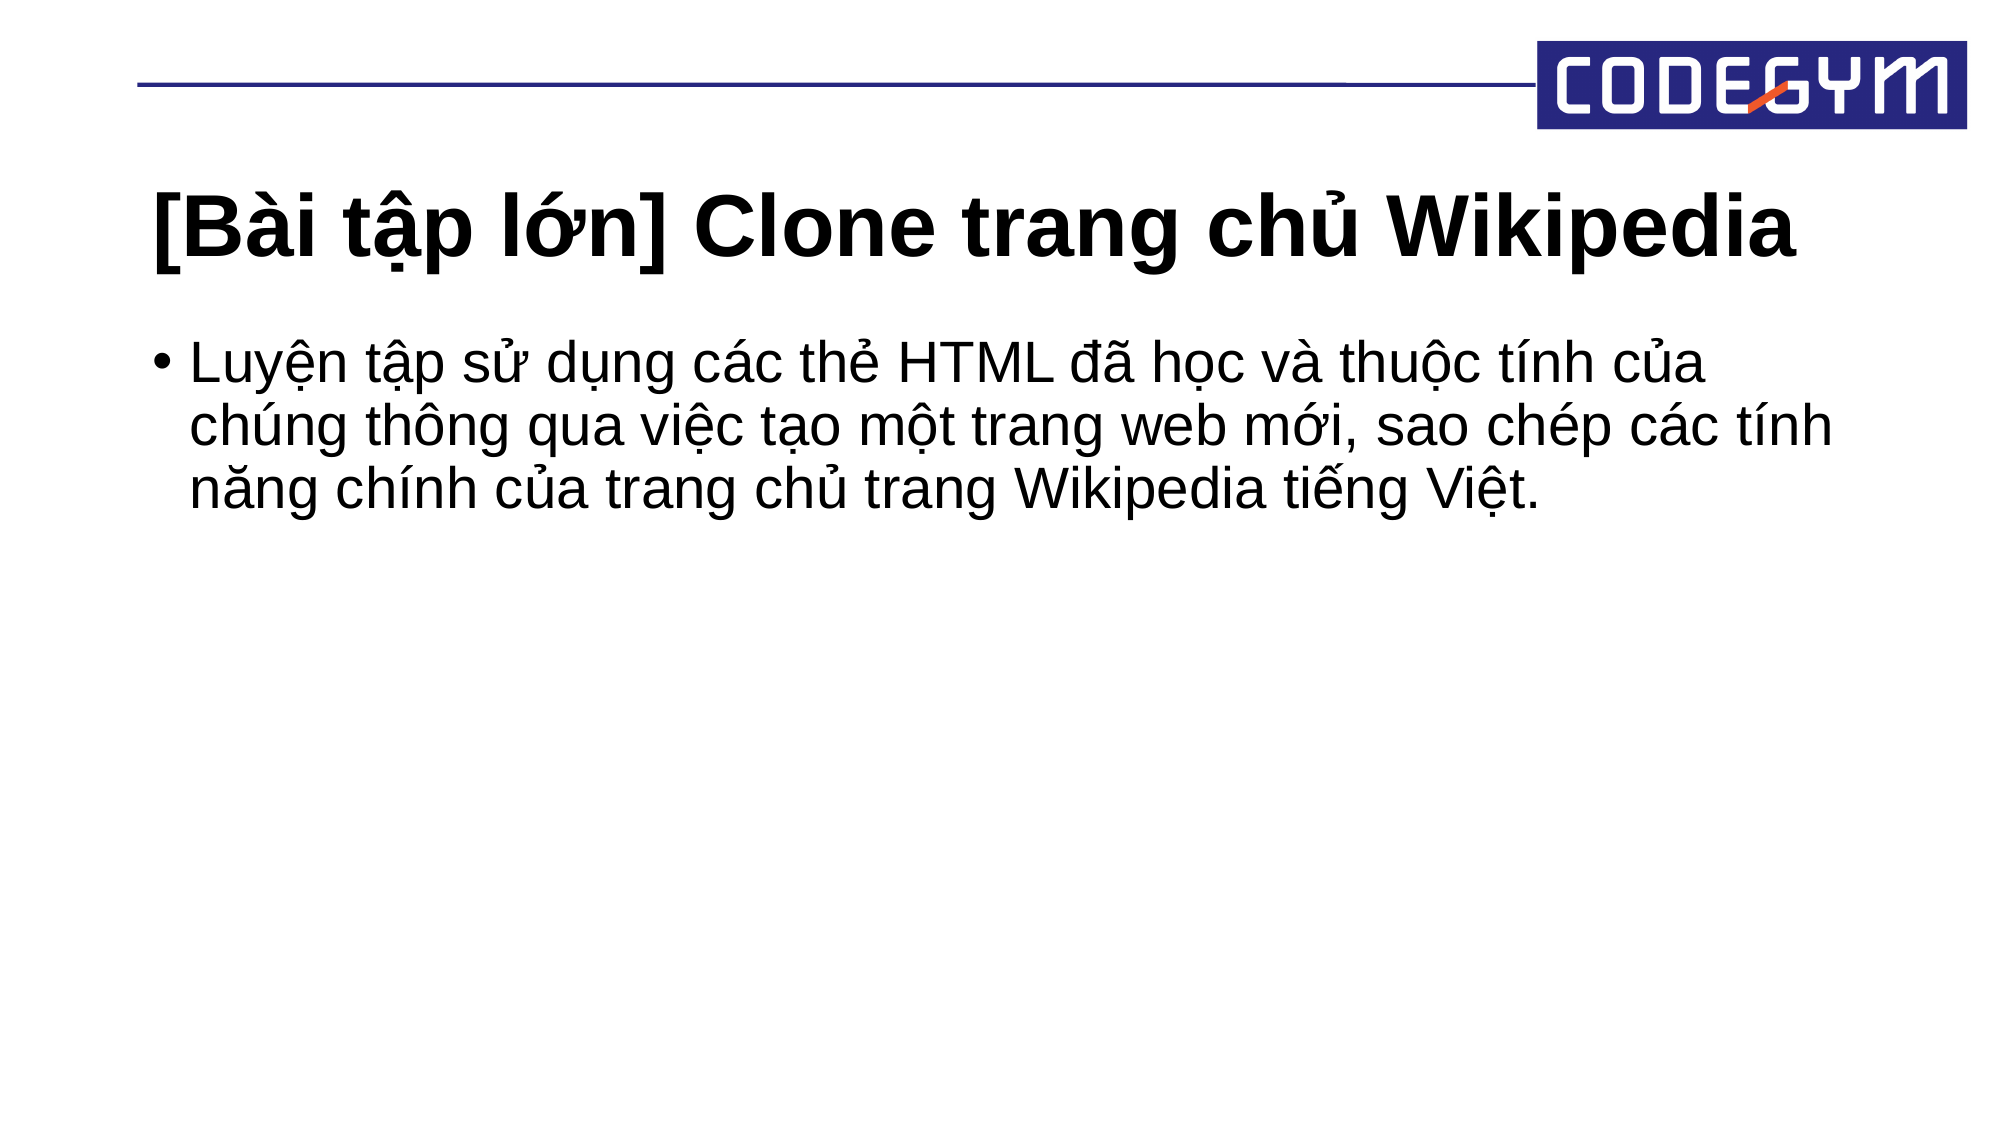

# [Bài tập lớn] Clone trang chủ Wikipedia
Luyện tập sử dụng các thẻ HTML đã học và thuộc tính của chúng thông qua việc tạo một trang web mới, sao chép các tính năng chính của trang chủ trang Wikipedia tiếng Việt.